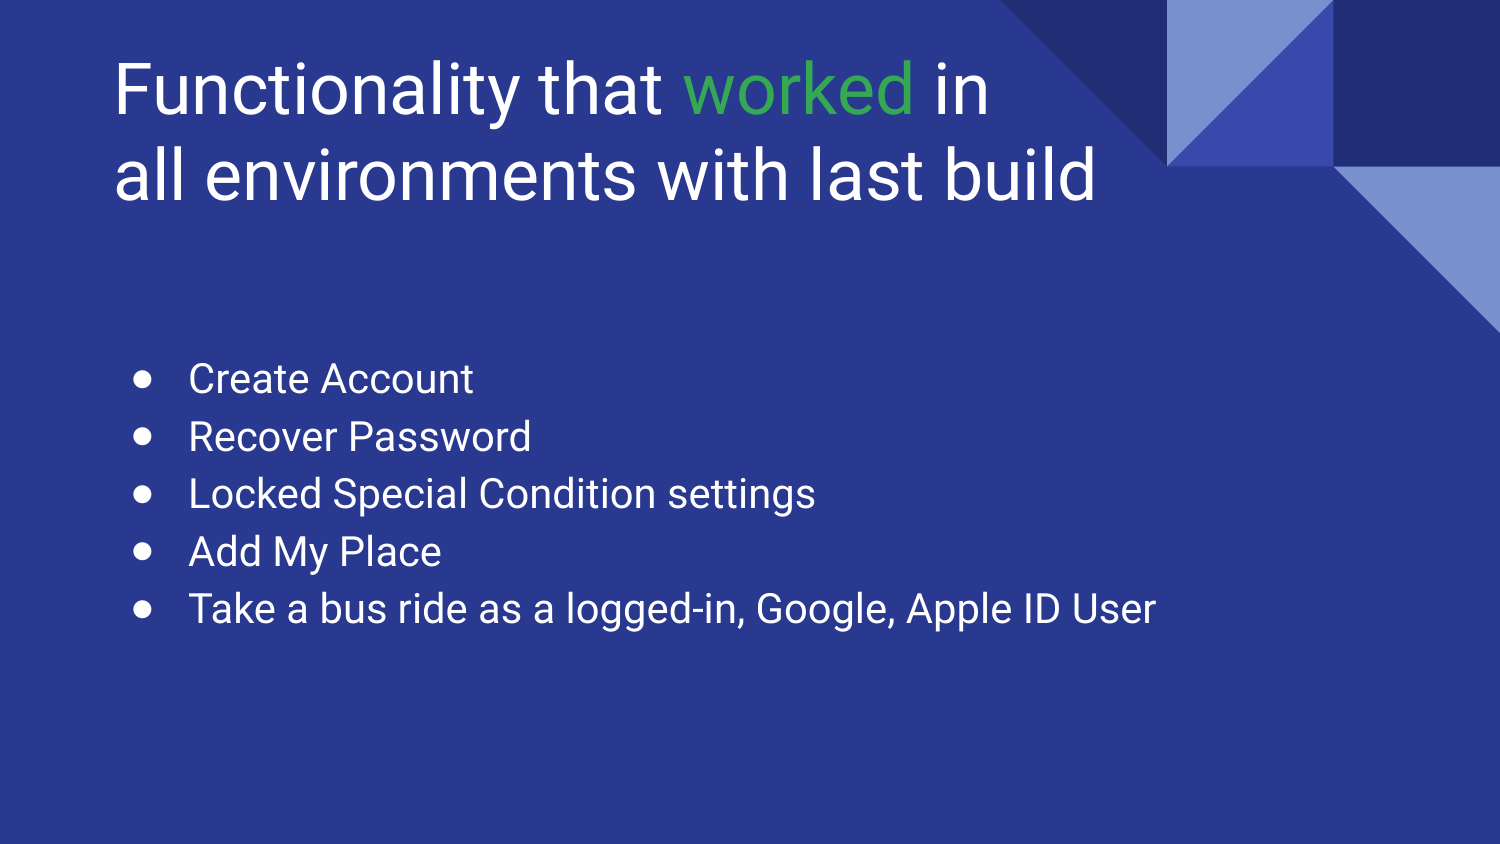

# Functionality that worked in
all environments with last build
Create Account
Recover Password
Locked Special Condition settings
Add My Place
Take a bus ride as a logged-in, Google, Apple ID User